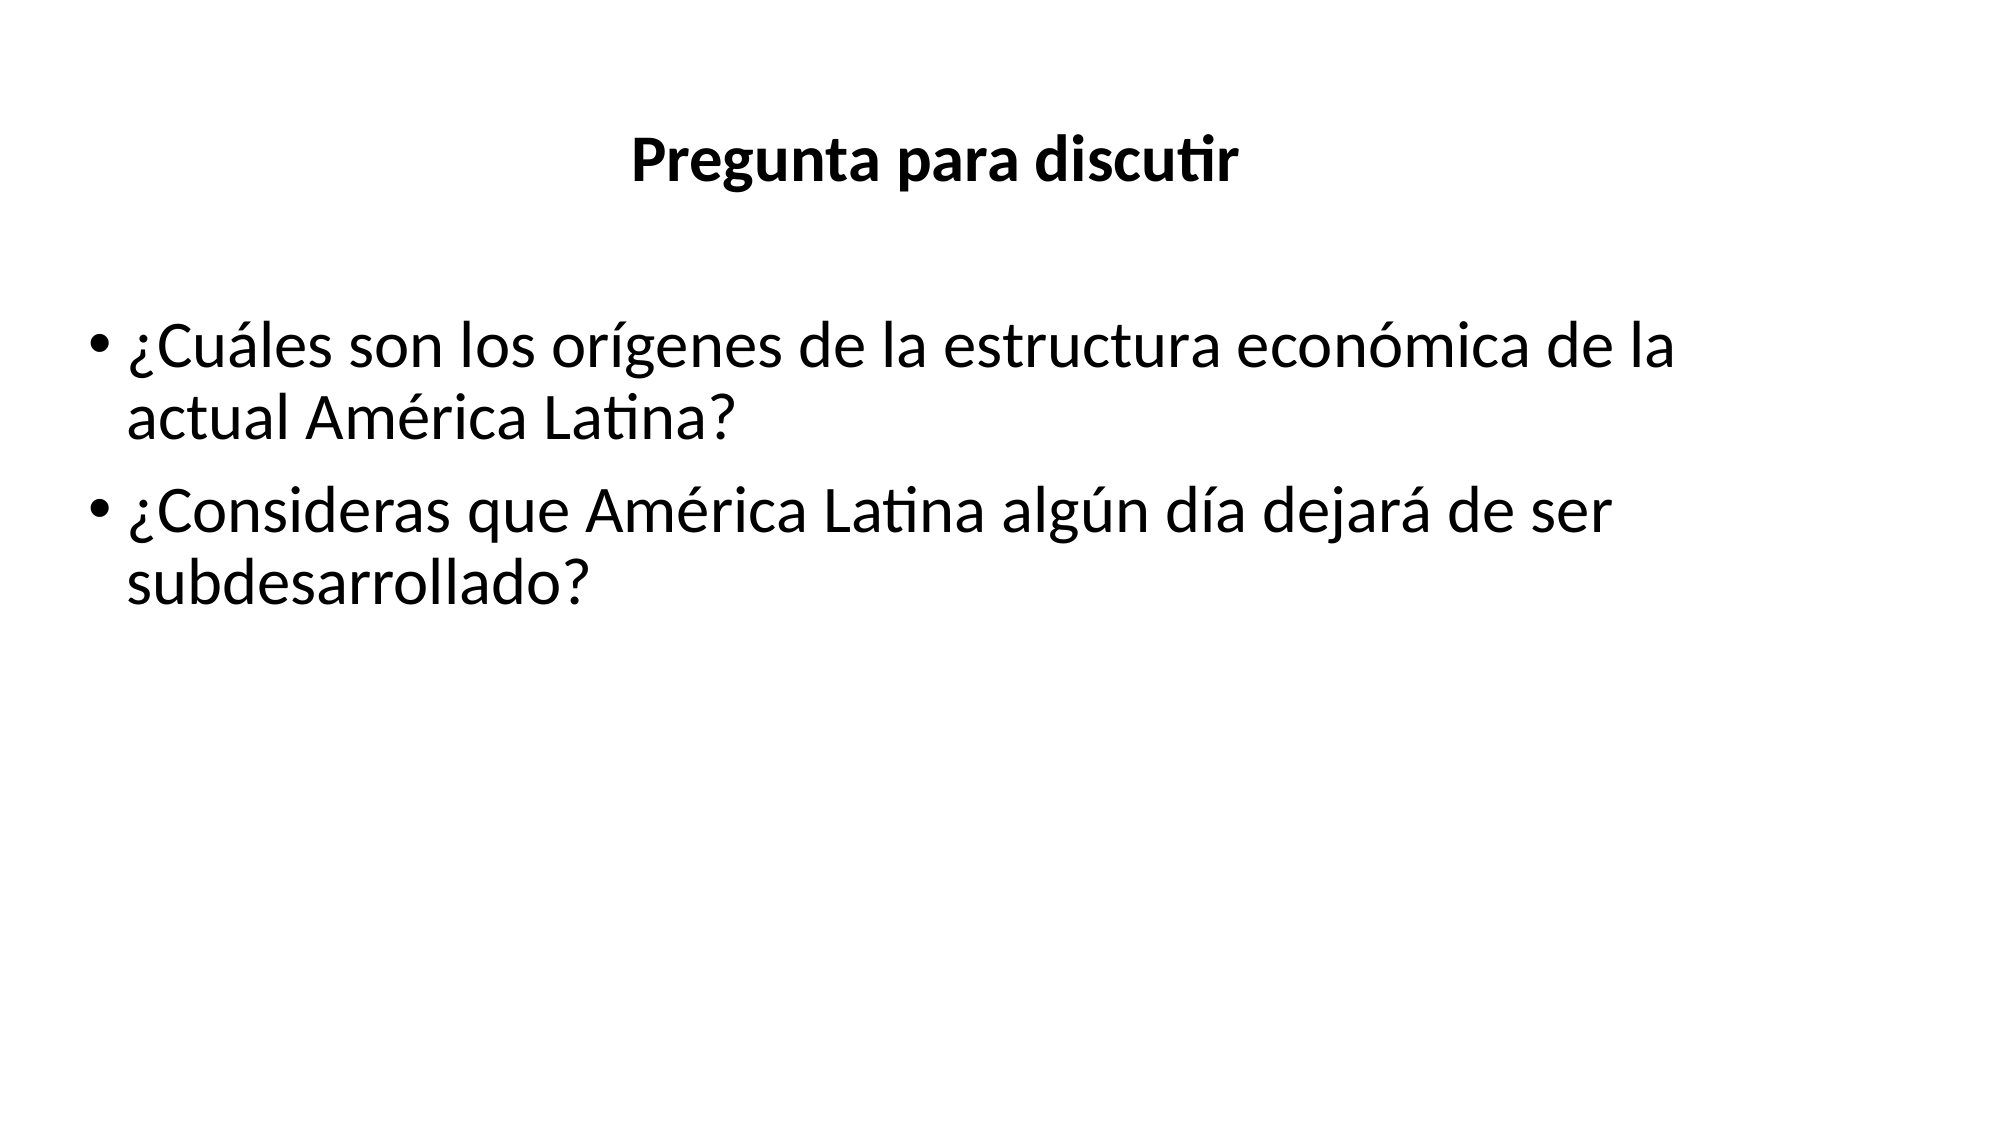

Pregunta para discutir

¿Cuáles son los orígenes de la estructura económica de la actual América Latina?
¿Consideras que América Latina algún día dejará de ser subdesarrollado?